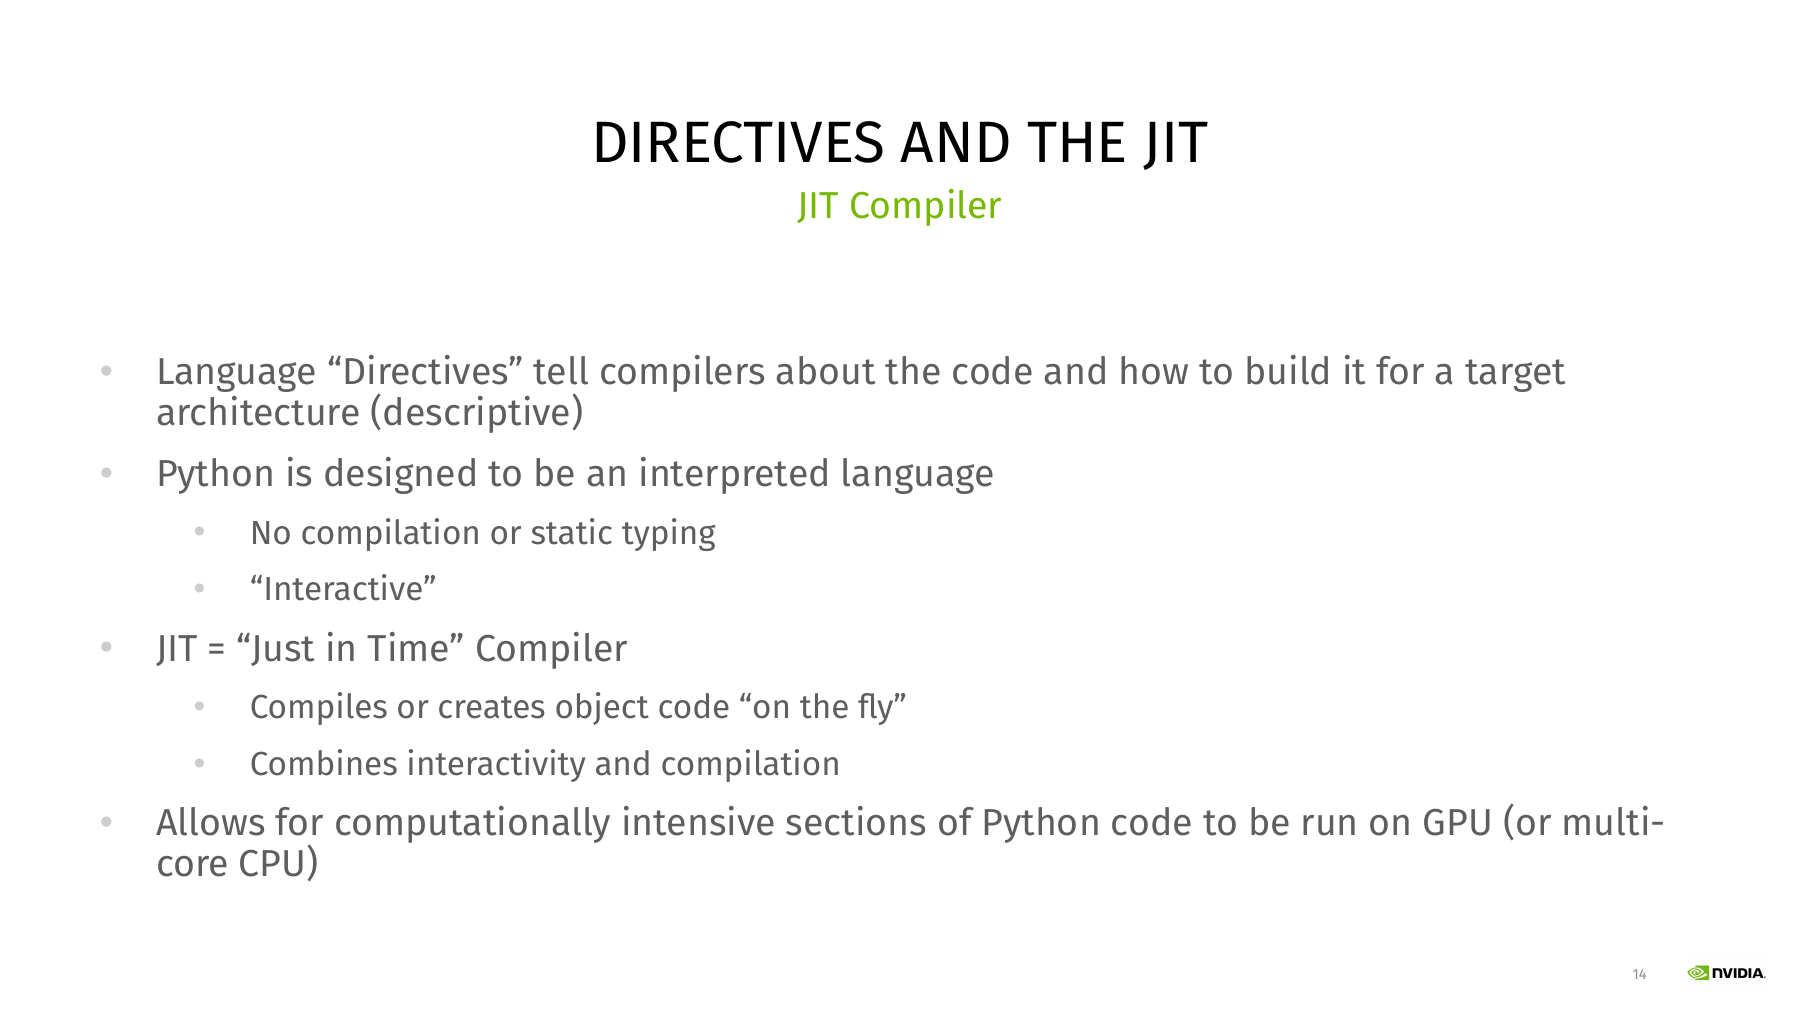

# Directives and The JIT
JIT Compiler
Language “Directives” tell compilers about the code and how to build it for a target architecture (descriptive)
Python is designed to be an interpreted language
No compilation or static typing
“Interactive”
JIT = “Just in Time” Compiler
Compiles or creates object code “on the fly”
Combines interactivity and compilation
Allows for computationally intensive sections of Python code to be run on GPU (or multi-core CPU)